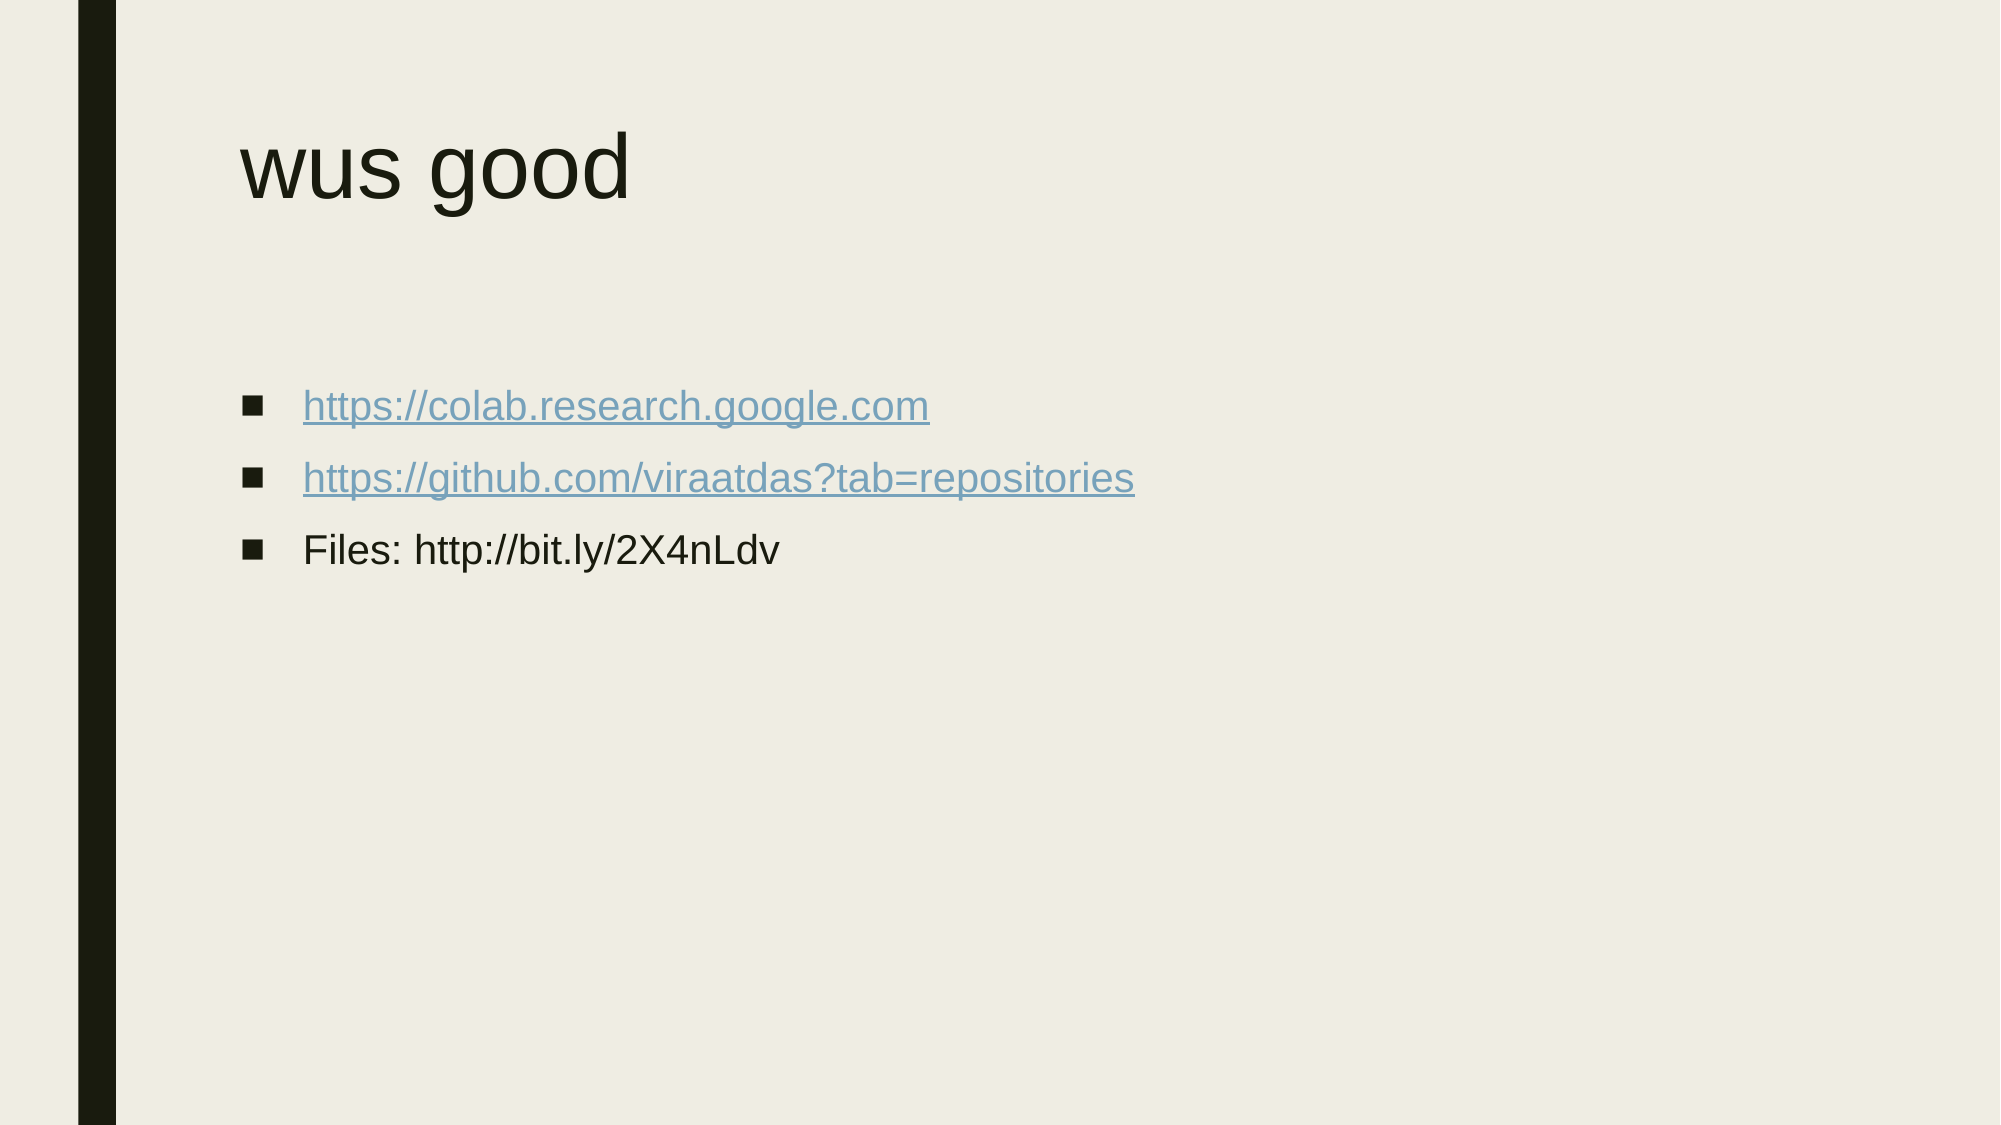

# wus good
https://colab.research.google.com
https://github.com/viraatdas?tab=repositories
Files: http://bit.ly/2X4nLdv